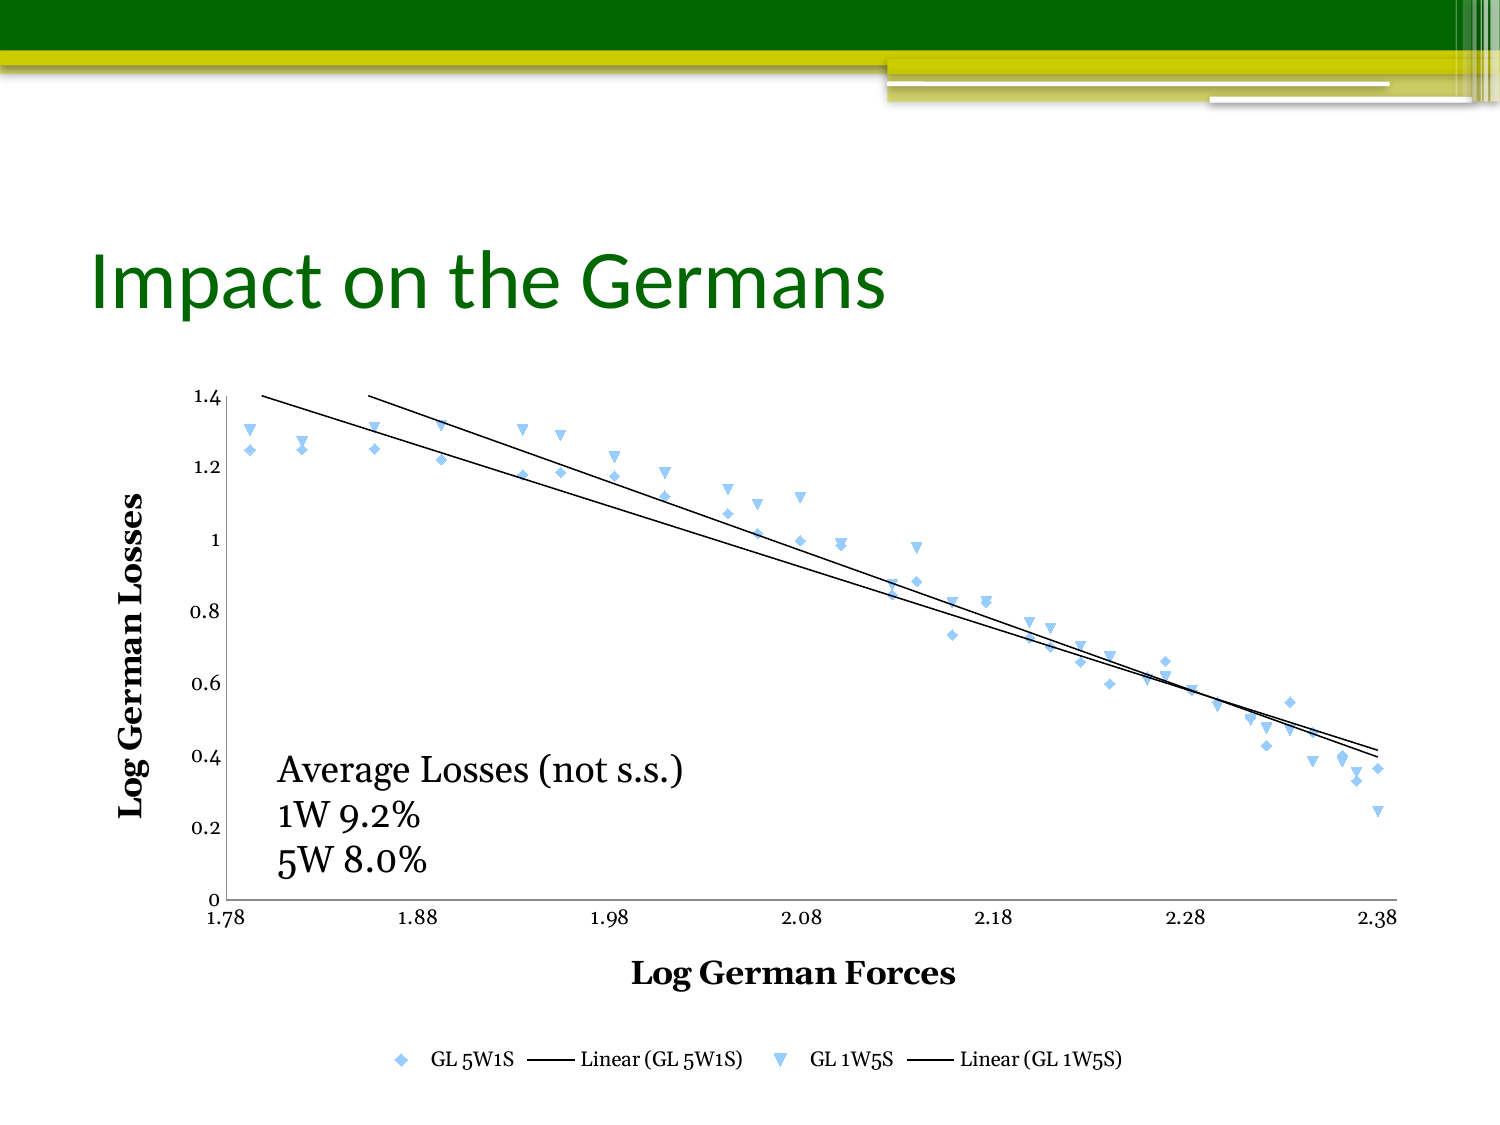

# Impact on the Germans

### Chart

| Category | GL 5W1S | GL 1W5S |
|---|---|---|
Average Losses (not s.s.)
1W 9.2%
5W 8.0%